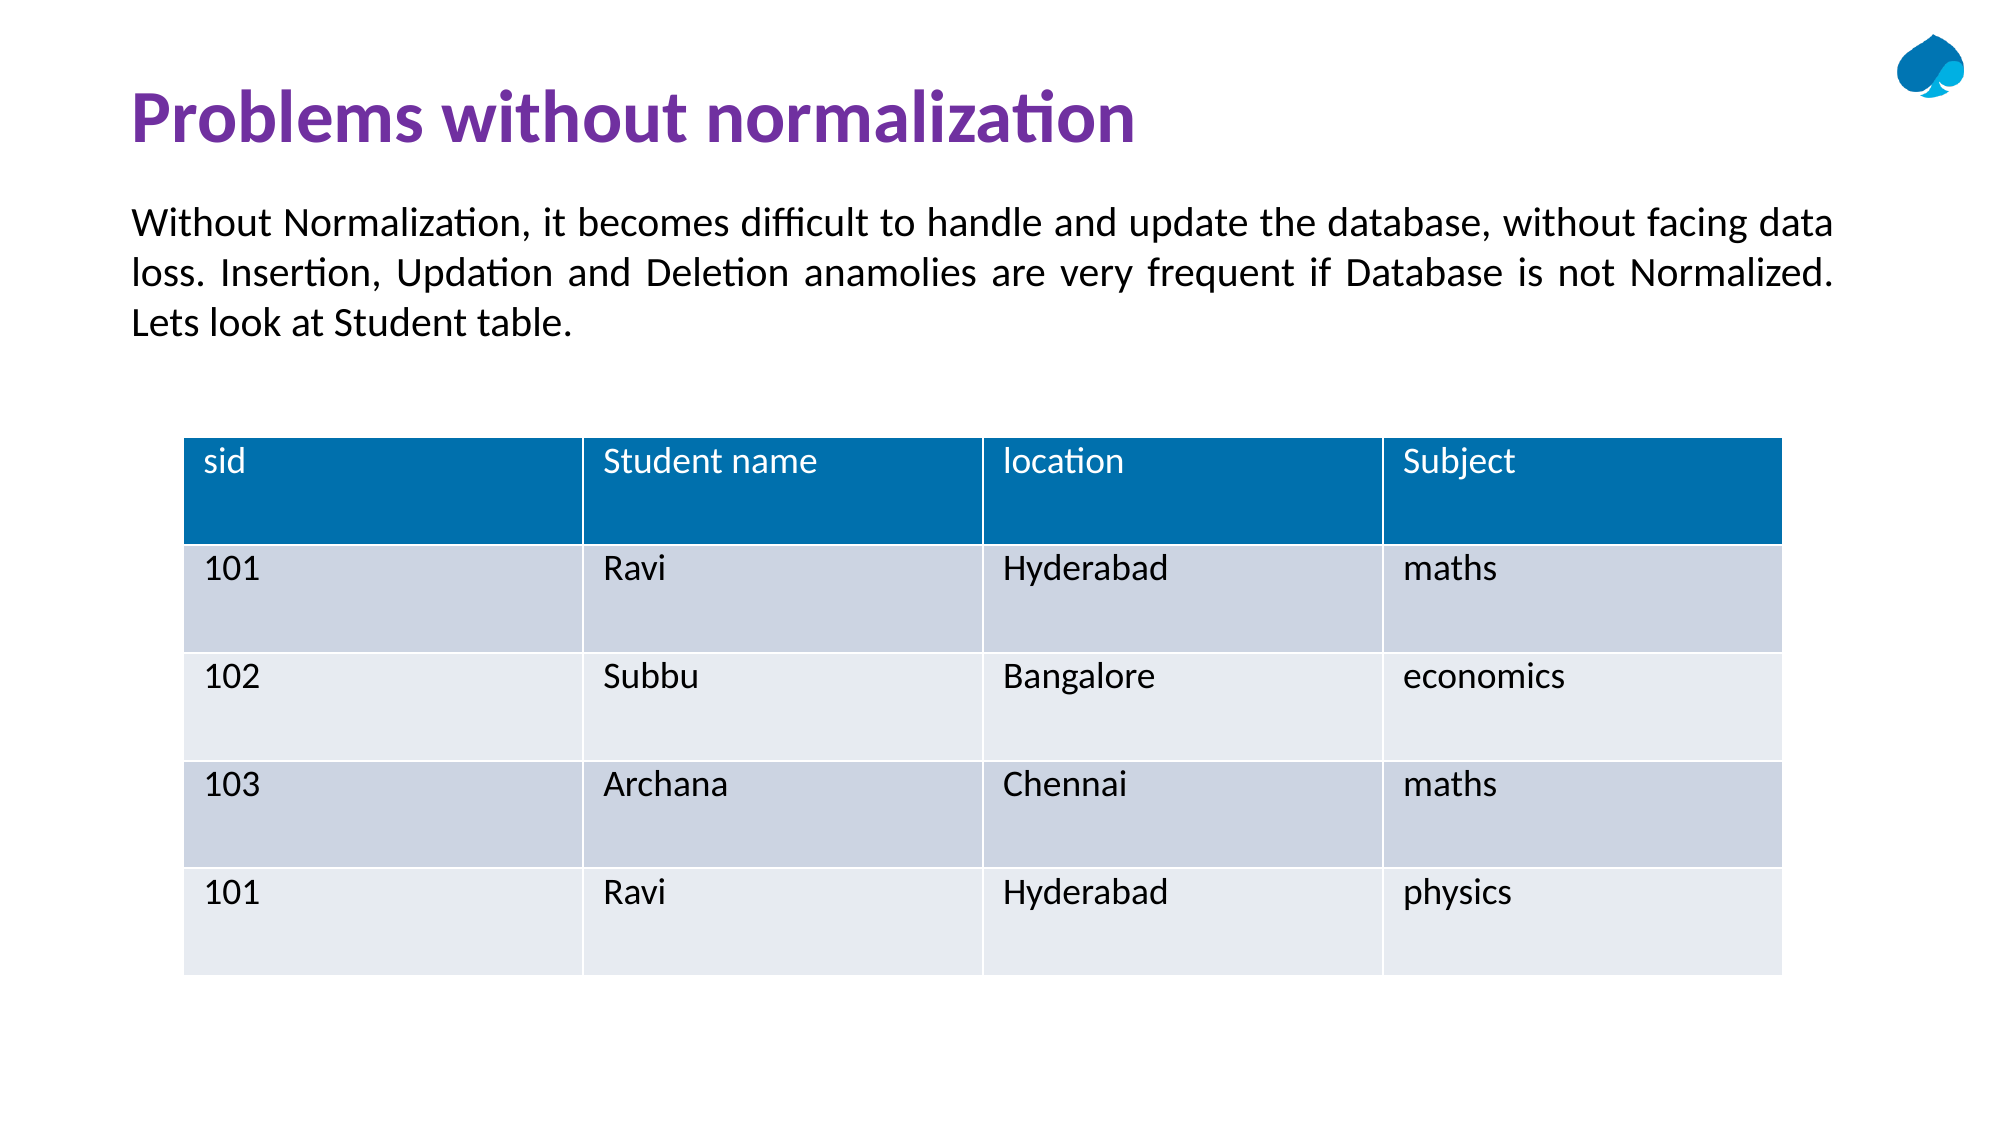

Problems without normalization
Without Normalization, it becomes difficult to handle and update the database, without facing data loss. Insertion, Updation and Deletion anamolies are very frequent if Database is not Normalized. Lets look at Student table.
| sid | Student name | location | Subject |
| --- | --- | --- | --- |
| 101 | Ravi | Hyderabad | maths |
| 102 | Subbu | Bangalore | economics |
| 103 | Archana | Chennai | maths |
| 101 | Ravi | Hyderabad | physics |